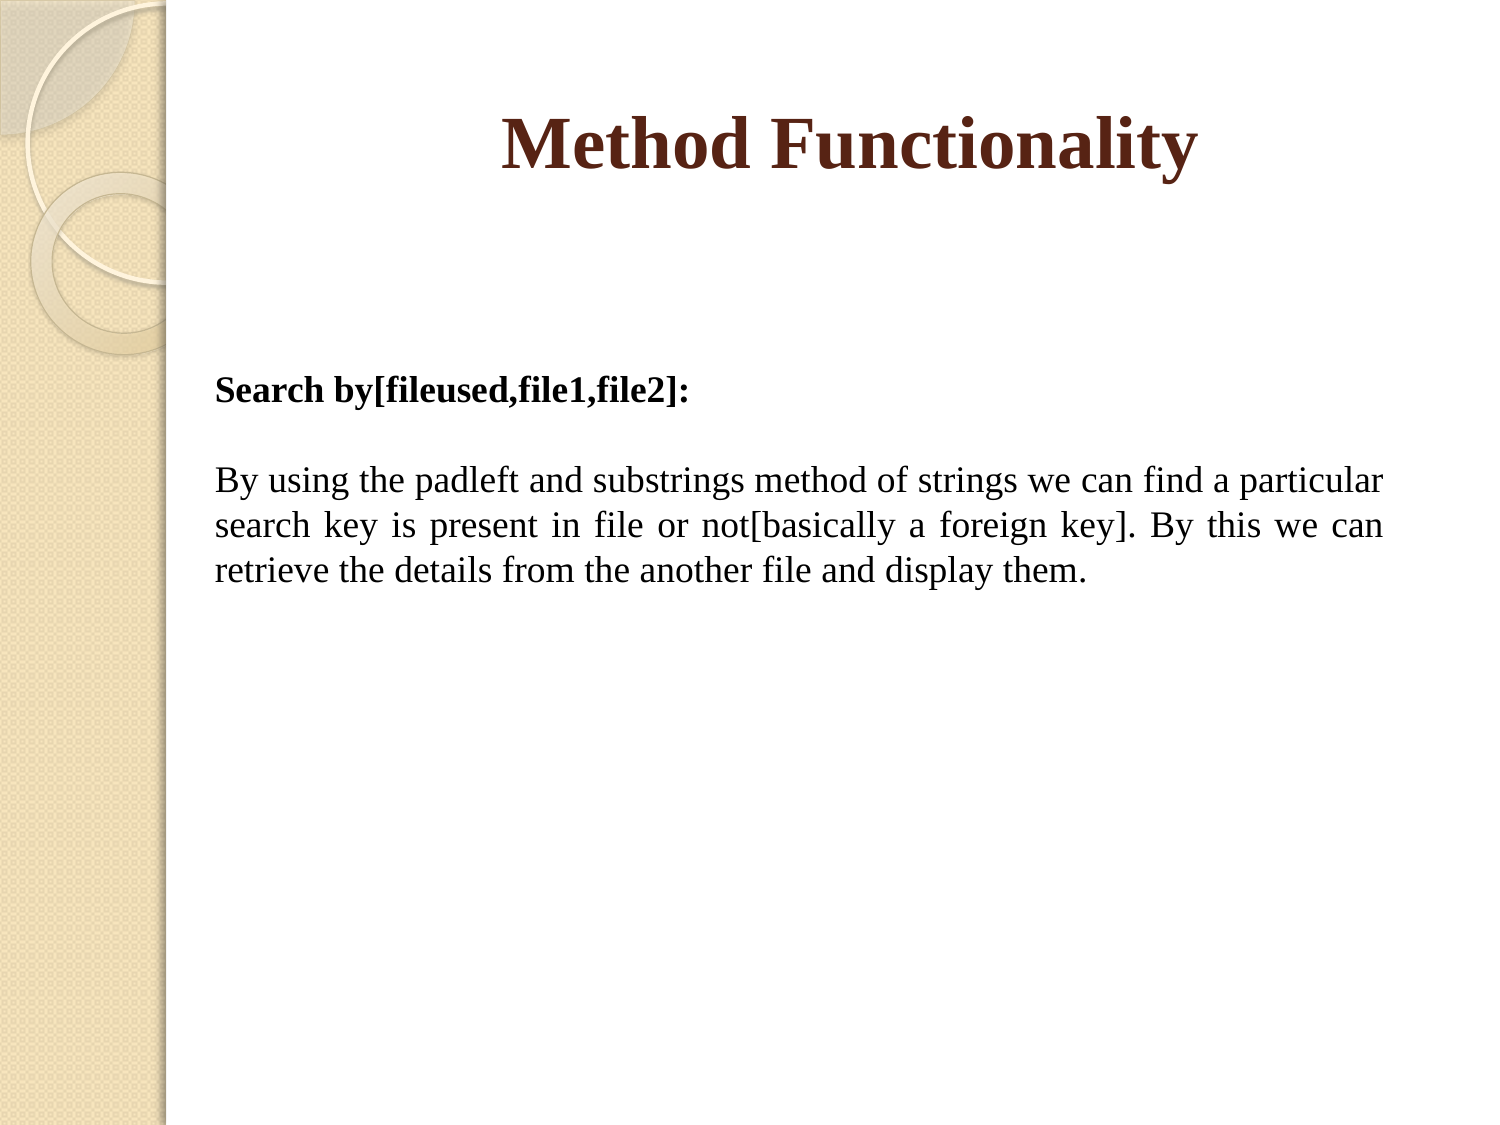

# Method Functionality

Search by[fileused,file1,file2]:

By using the padleft and substrings method of strings we can find a particular search key is present in file or not[basically a foreign key]. By this we can retrieve the details from the another file and display them.